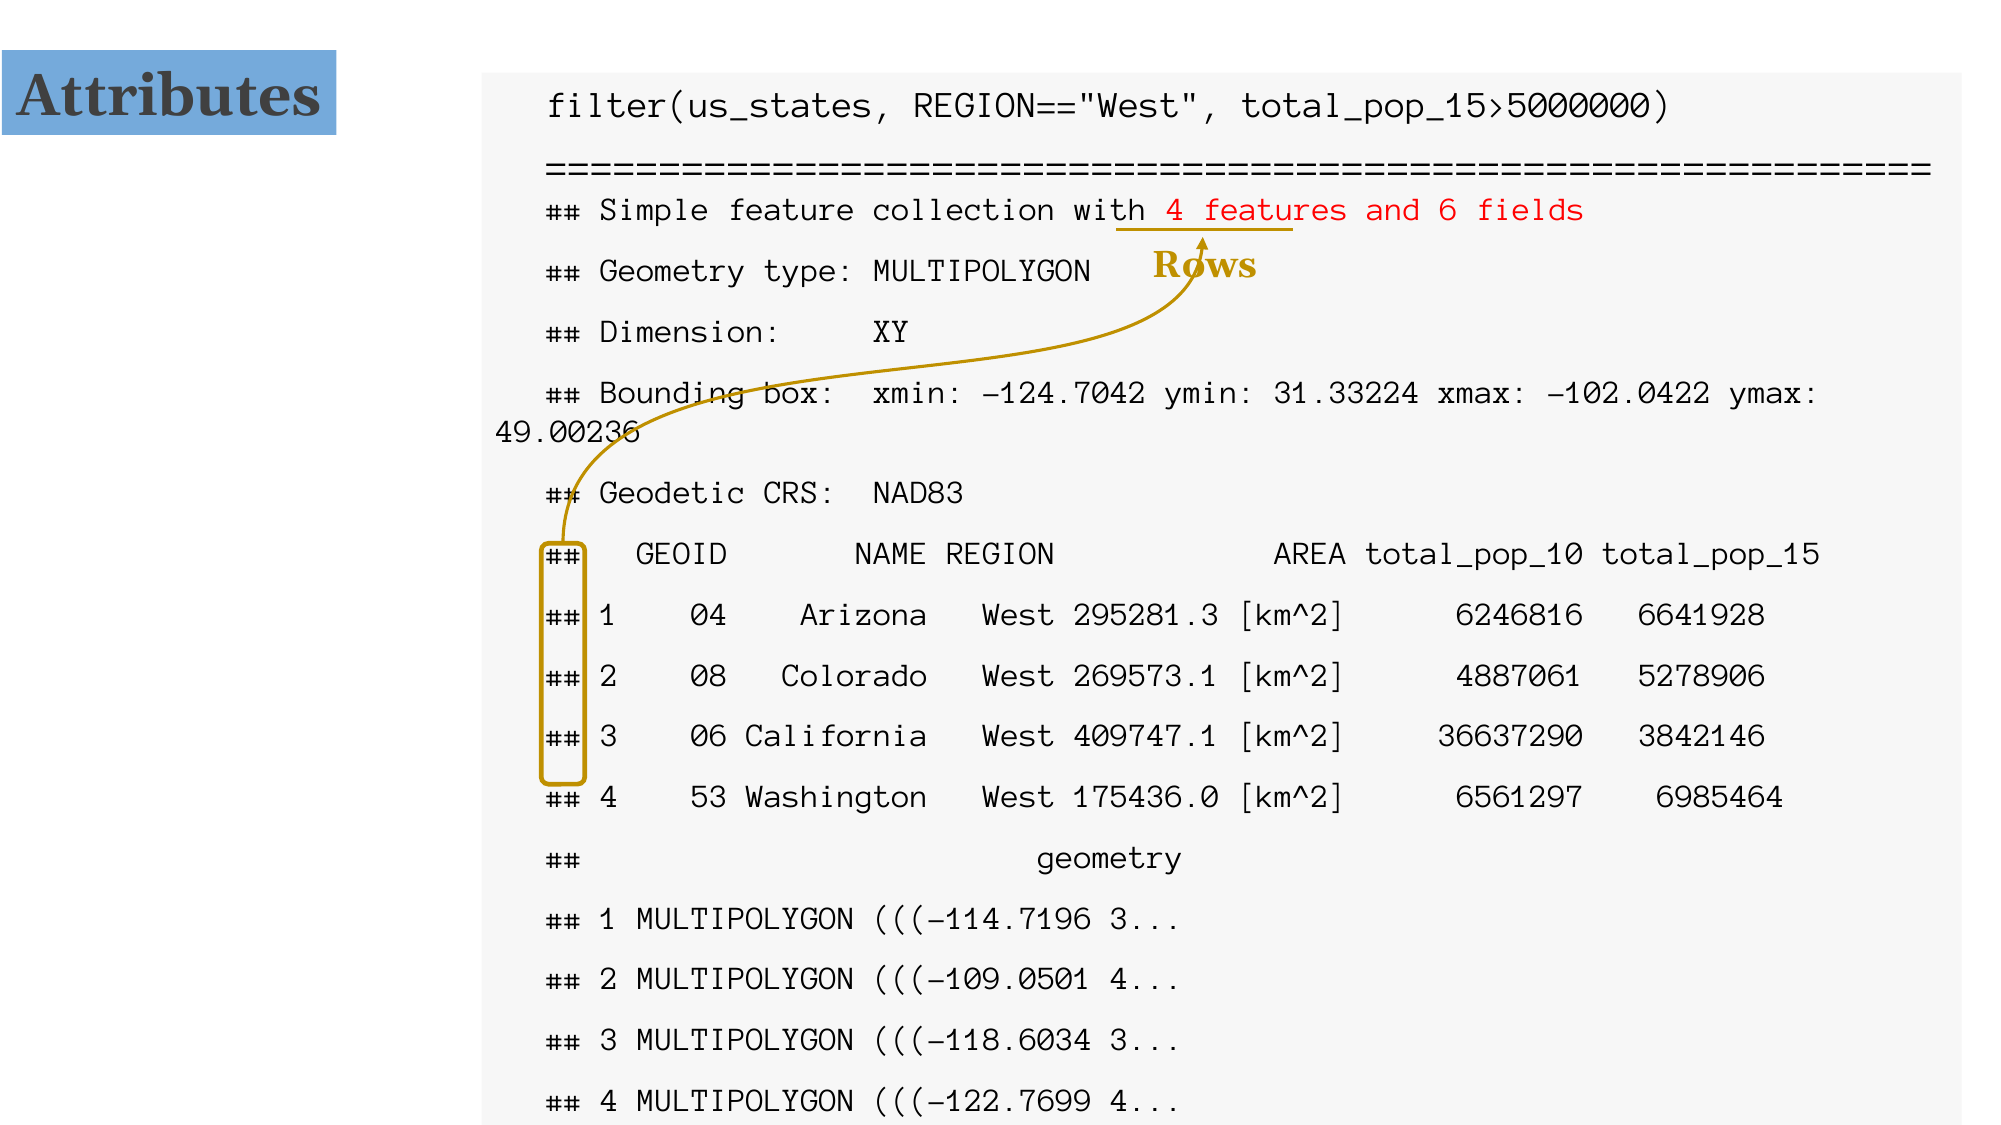

Attributes
filter(us_states, REGION=="West", total_pop_15>5000000)
=============================================================
## Simple feature collection with 4 features and 6 fields
## Geometry type: MULTIPOLYGON
## Dimension:     XY
## Bounding box:  xmin: -124.7042 ymin: 31.33224 xmax: -102.0422 ymax: 49.00236
## Geodetic CRS:  NAD83
##   GEOID       NAME REGION            AREA total_pop_10 total_pop_15
## 1    04    Arizona   West 295281.3 [km^2]      6246816   6641928
## 2    08   Colorado   West 269573.1 [km^2]      4887061   5278906
## 3    06 California   West 409747.1 [km^2]     36637290   3842146
## 4    53 Washington   West 175436.0 [km^2]      6561297    6985464
##                         geometry
## 1 MULTIPOLYGON (((-114.7196 3...
## 2 MULTIPOLYGON (((-109.0501 4...
## 3 MULTIPOLYGON (((-118.6034 3...
## 4 MULTIPOLYGON (((-122.7699 4...
Rows

46